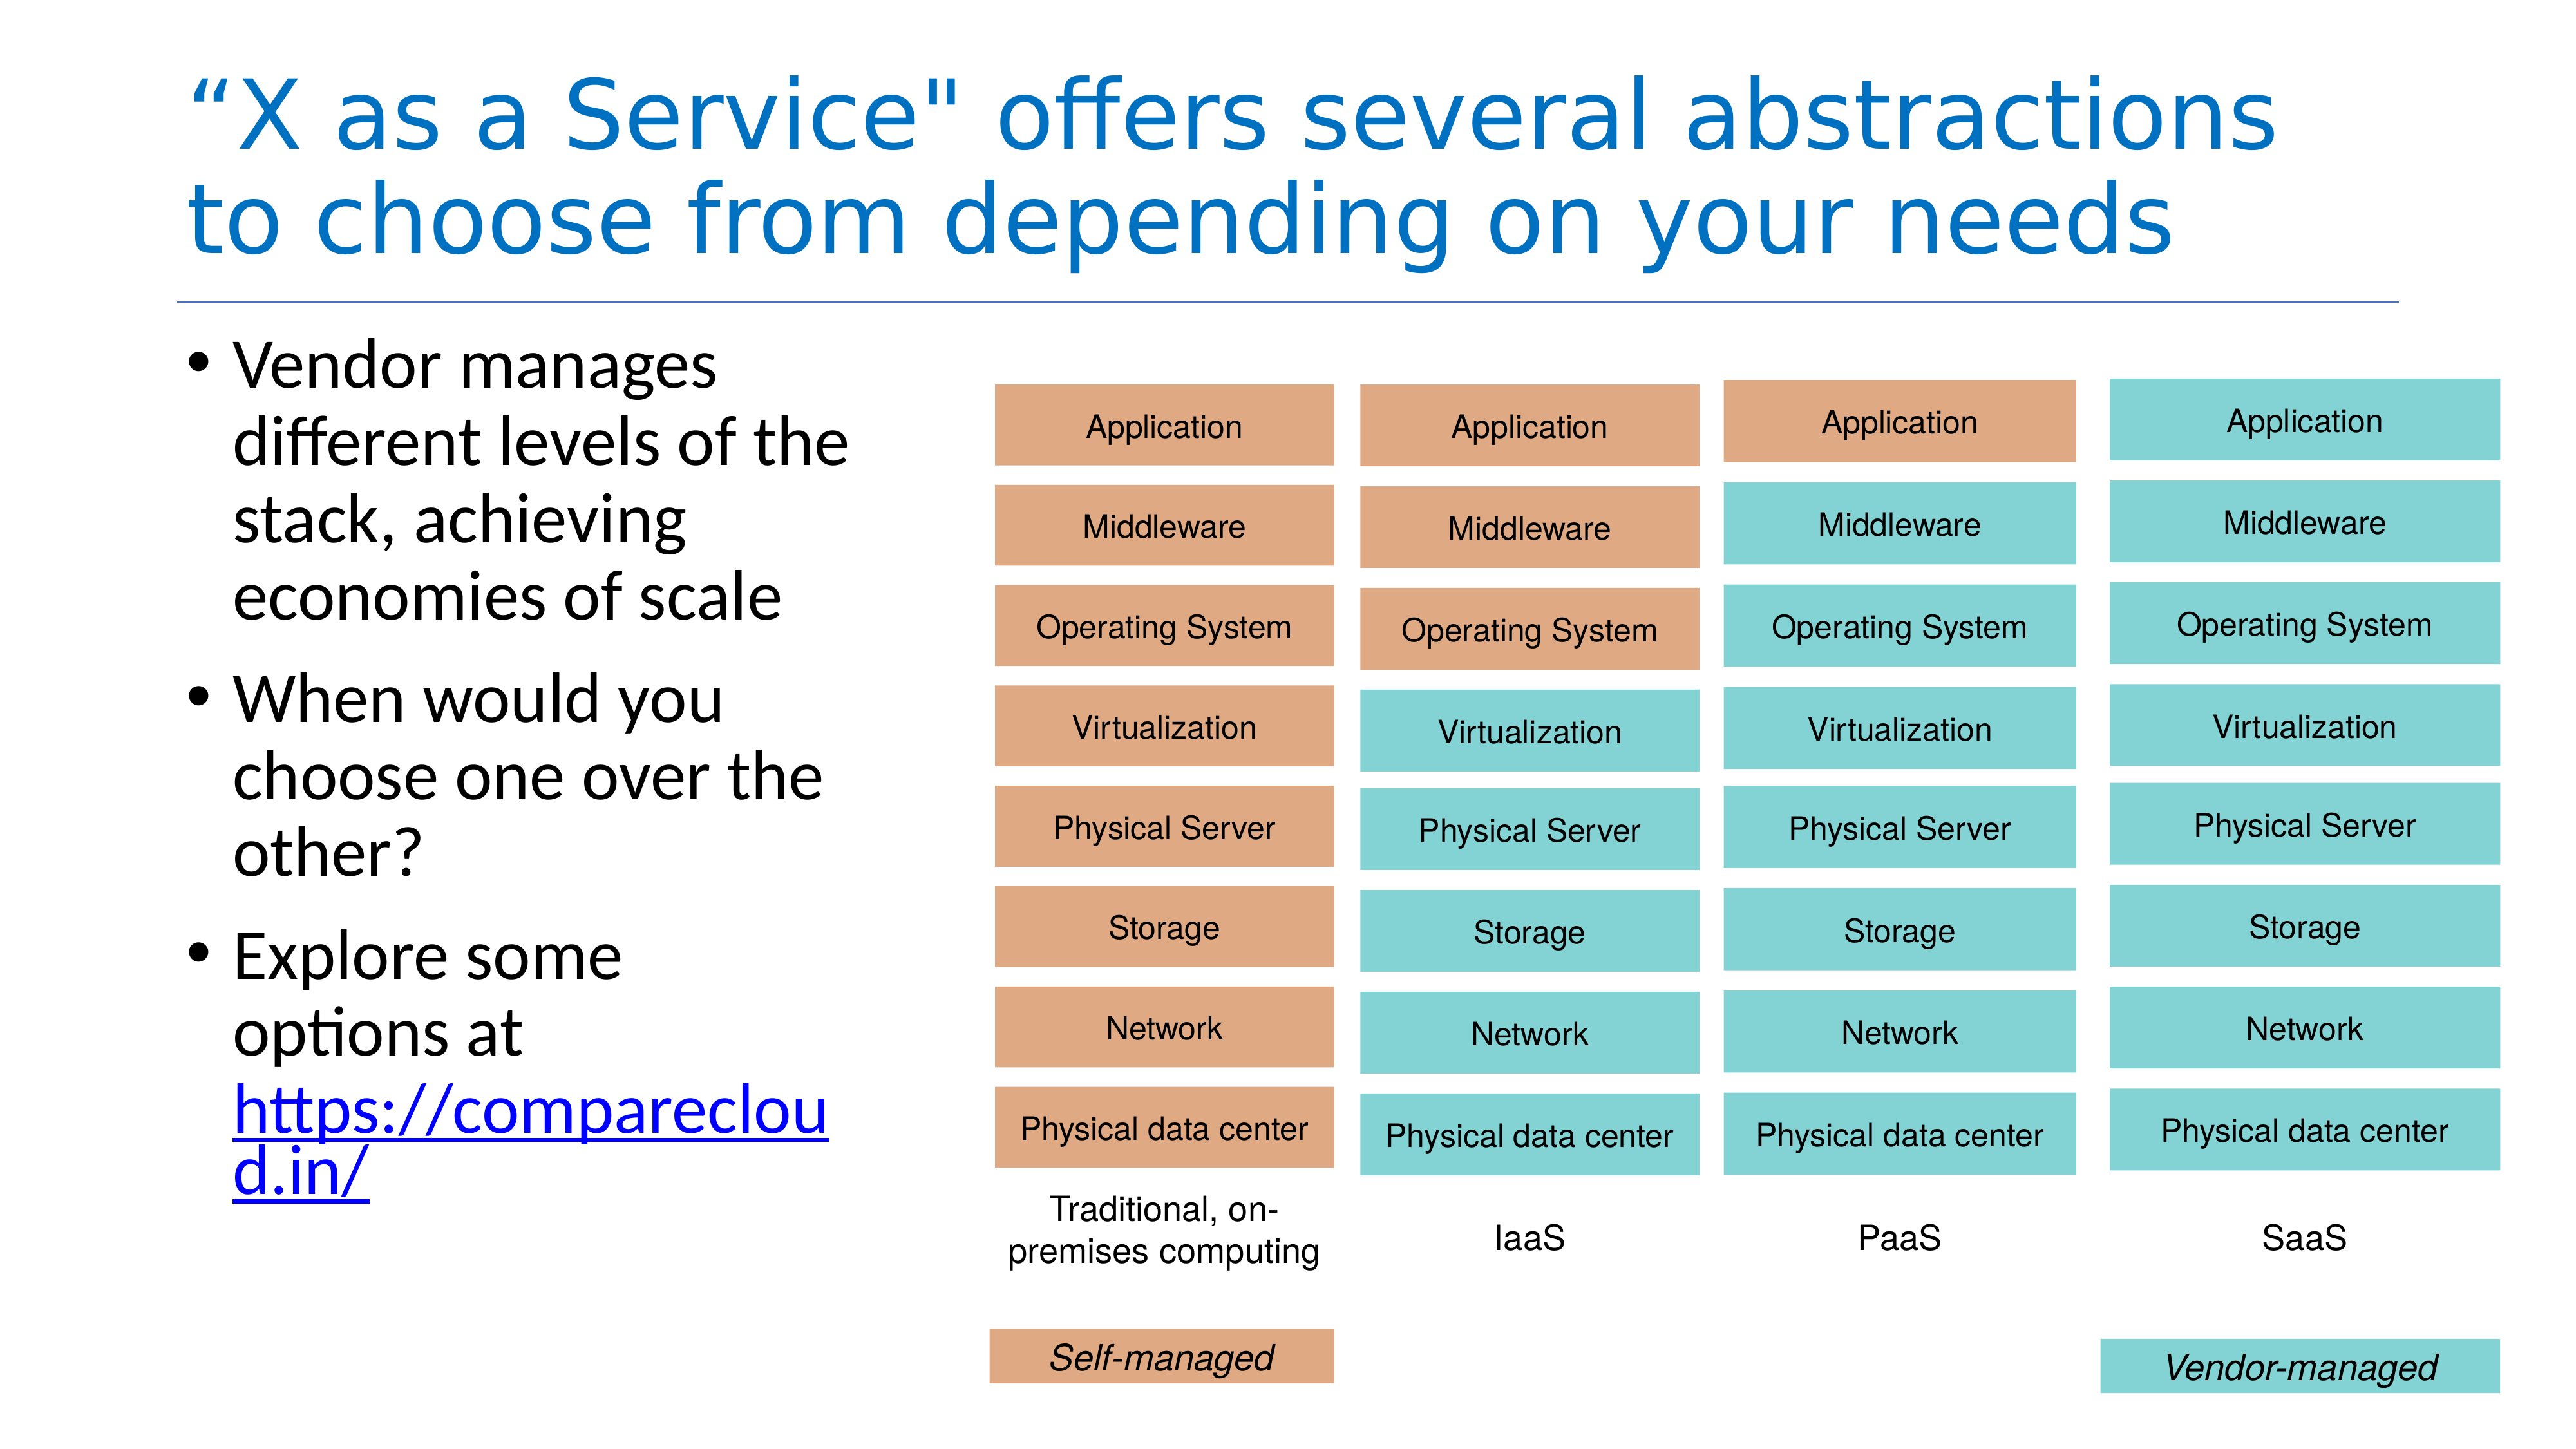

# “X as a Service" offers several abstractions to choose from depending on your needs
Vendor manages different levels of the stack, achieving economies of scale
When would you choose one over the other?
Explore some options at https://comparecloud.in/

Application

Middleware

Operating System

Virtualization

Physical Server

Storage

Network

Physical data center
SaaS

Application

Middleware

Operating System

Virtualization

Physical Server

Storage

Network

Physical data center
PaaS

Application

Middleware

Operating System

Virtualization

Physical Server

Storage

Network

Physical data center
Traditional, on-premises computing

Application

Middleware

Operating System

Virtualization

Physical Server

Storage

Network

Physical data center
IaaS
Self-managed
Vendor-managed